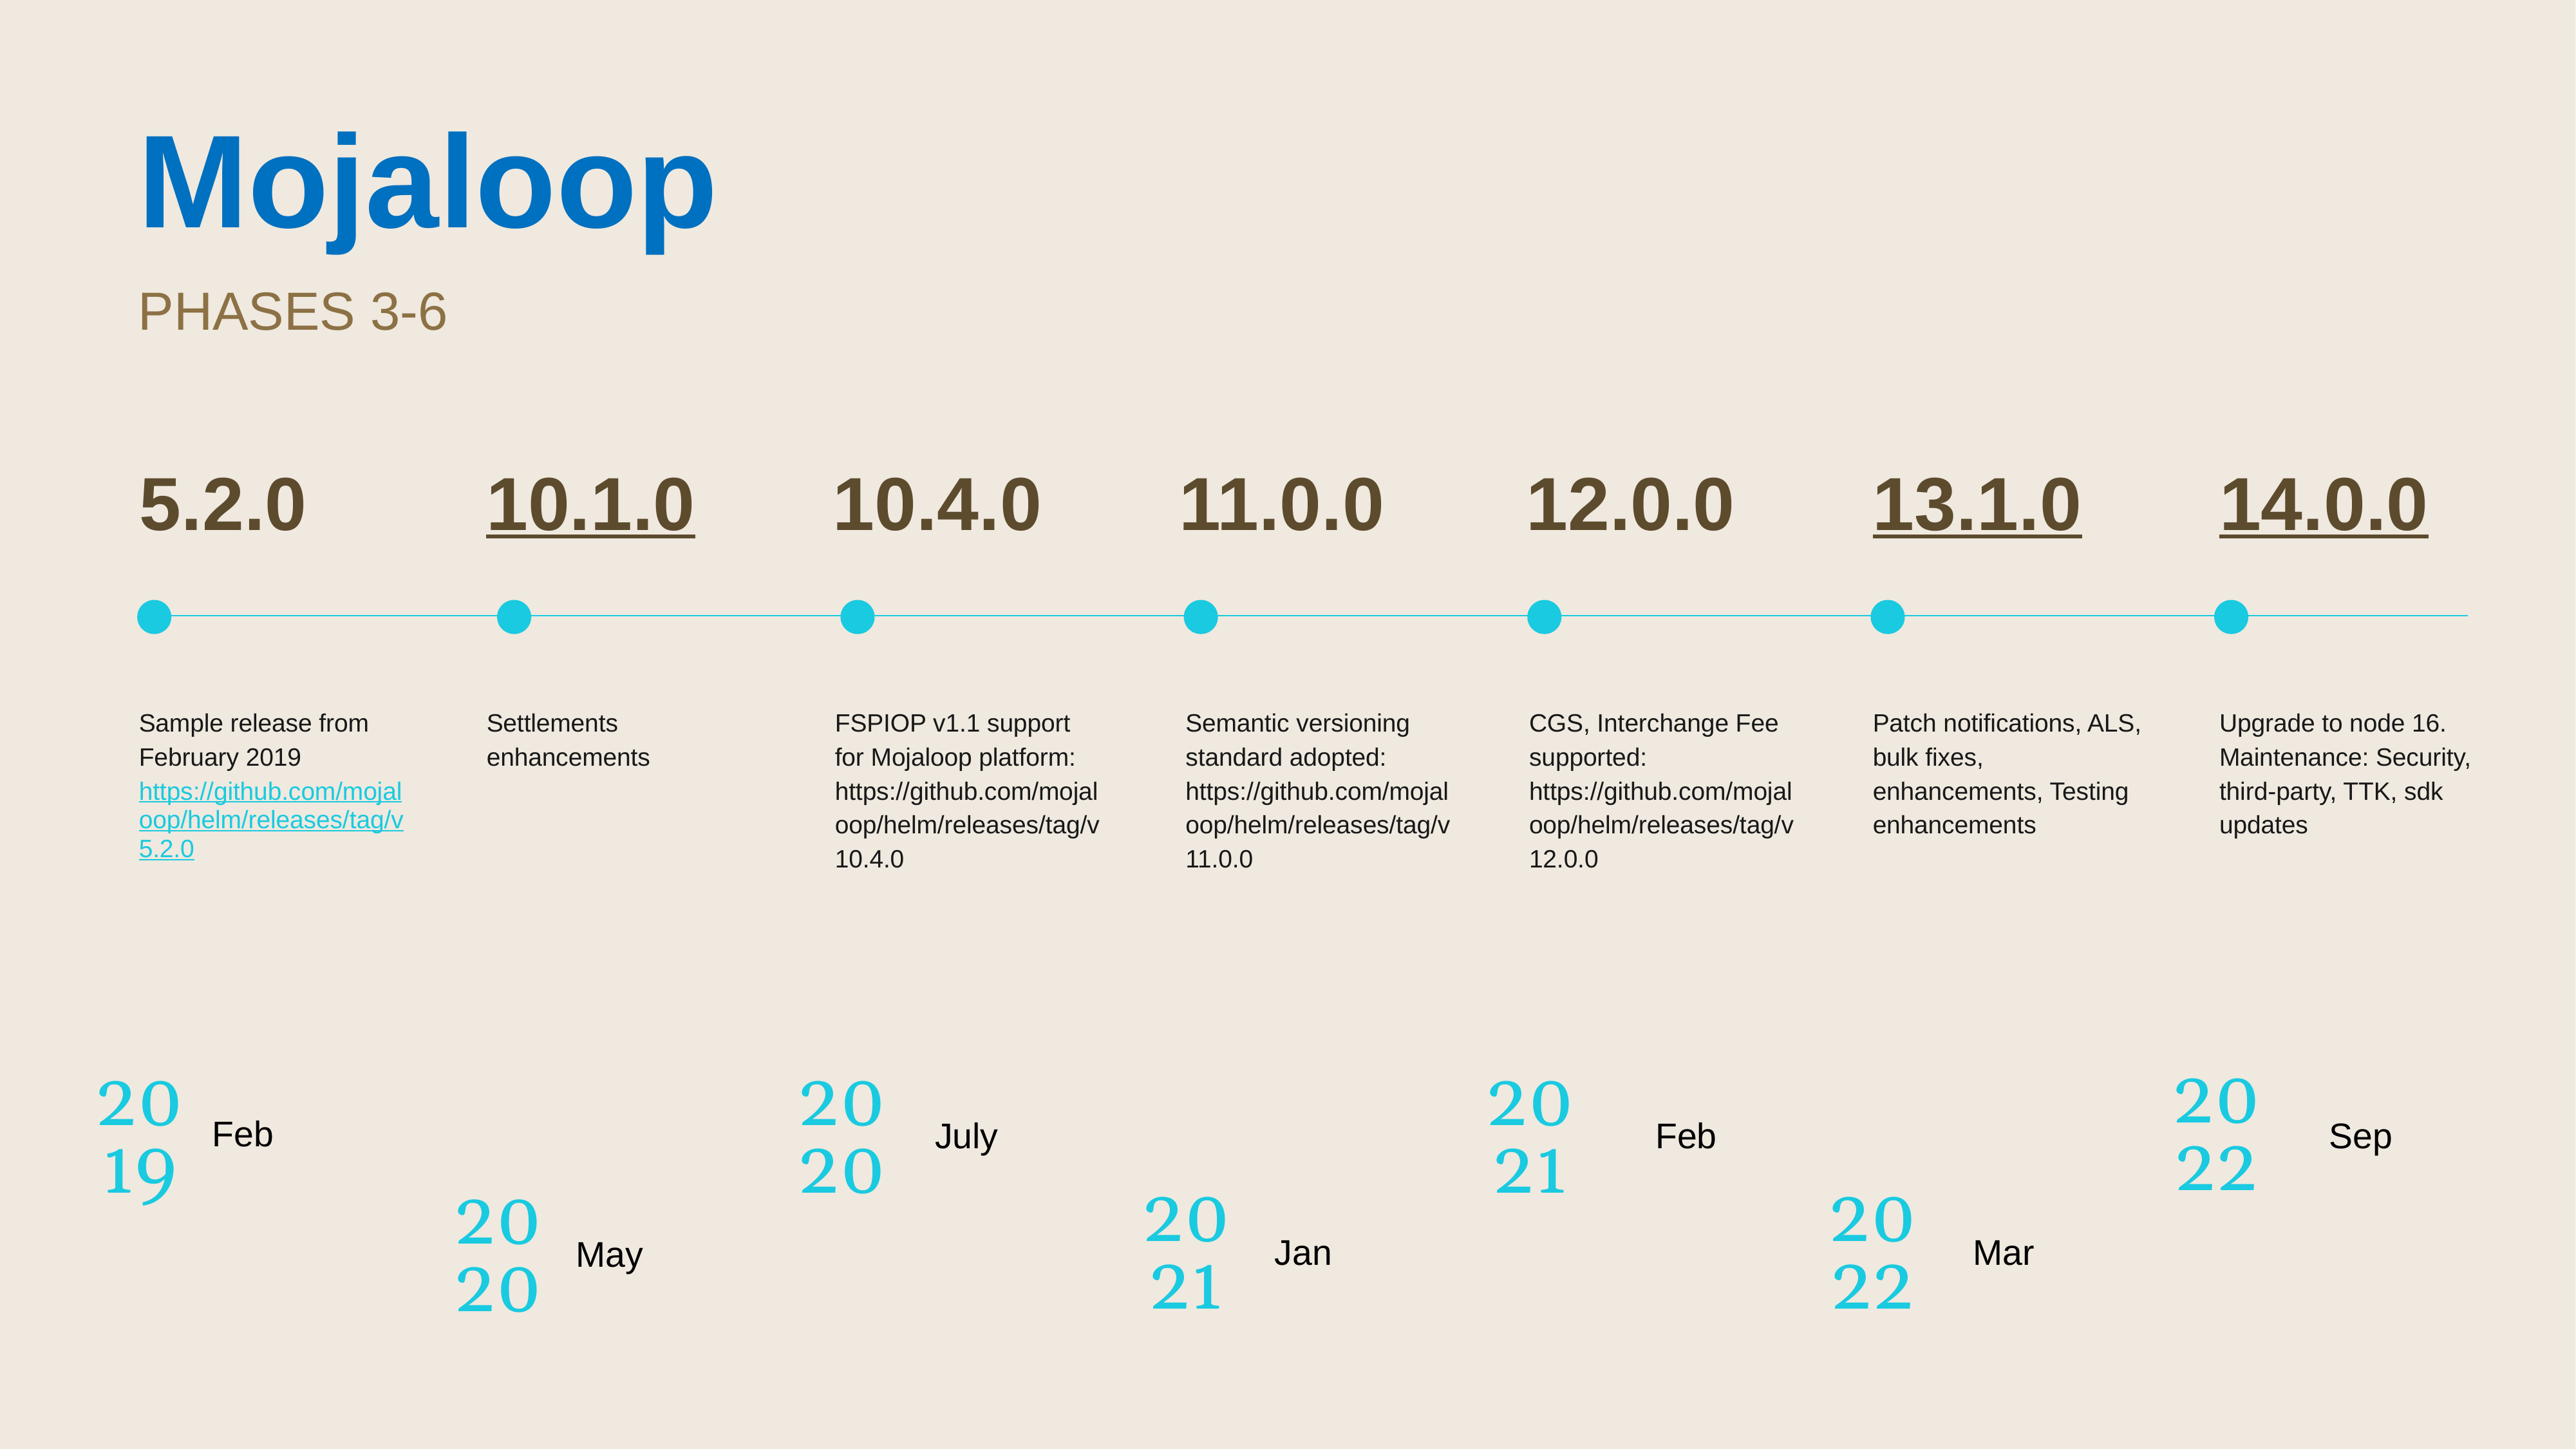

# Mojaloop
PHASES 3-6
5.2.0
10.1.0
10.4.0
11.0.0
12.0.0
13.1.0
14.0.0
Sample release from February 2019 https://github.com/mojaloop/helm/releases/tag/v5.2.0
Settlements enhancements
FSPIOP v1.1 support for Mojaloop platform: https://github.com/mojaloop/helm/releases/tag/v10.4.0
Semantic versioning standard adopted: https://github.com/mojaloop/helm/releases/tag/v11.0.0
CGS, Interchange Fee supported: https://github.com/mojaloop/helm/releases/tag/v12.0.0
Patch notifications, ALS, bulk fixes, enhancements, Testing enhancements
Upgrade to node 16. Maintenance: Security, third-party, TTK, sdk updates
2022
2019
2020
2021
Feb
Feb
Sep
July
2021
2022
2020
Jan
Mar
May